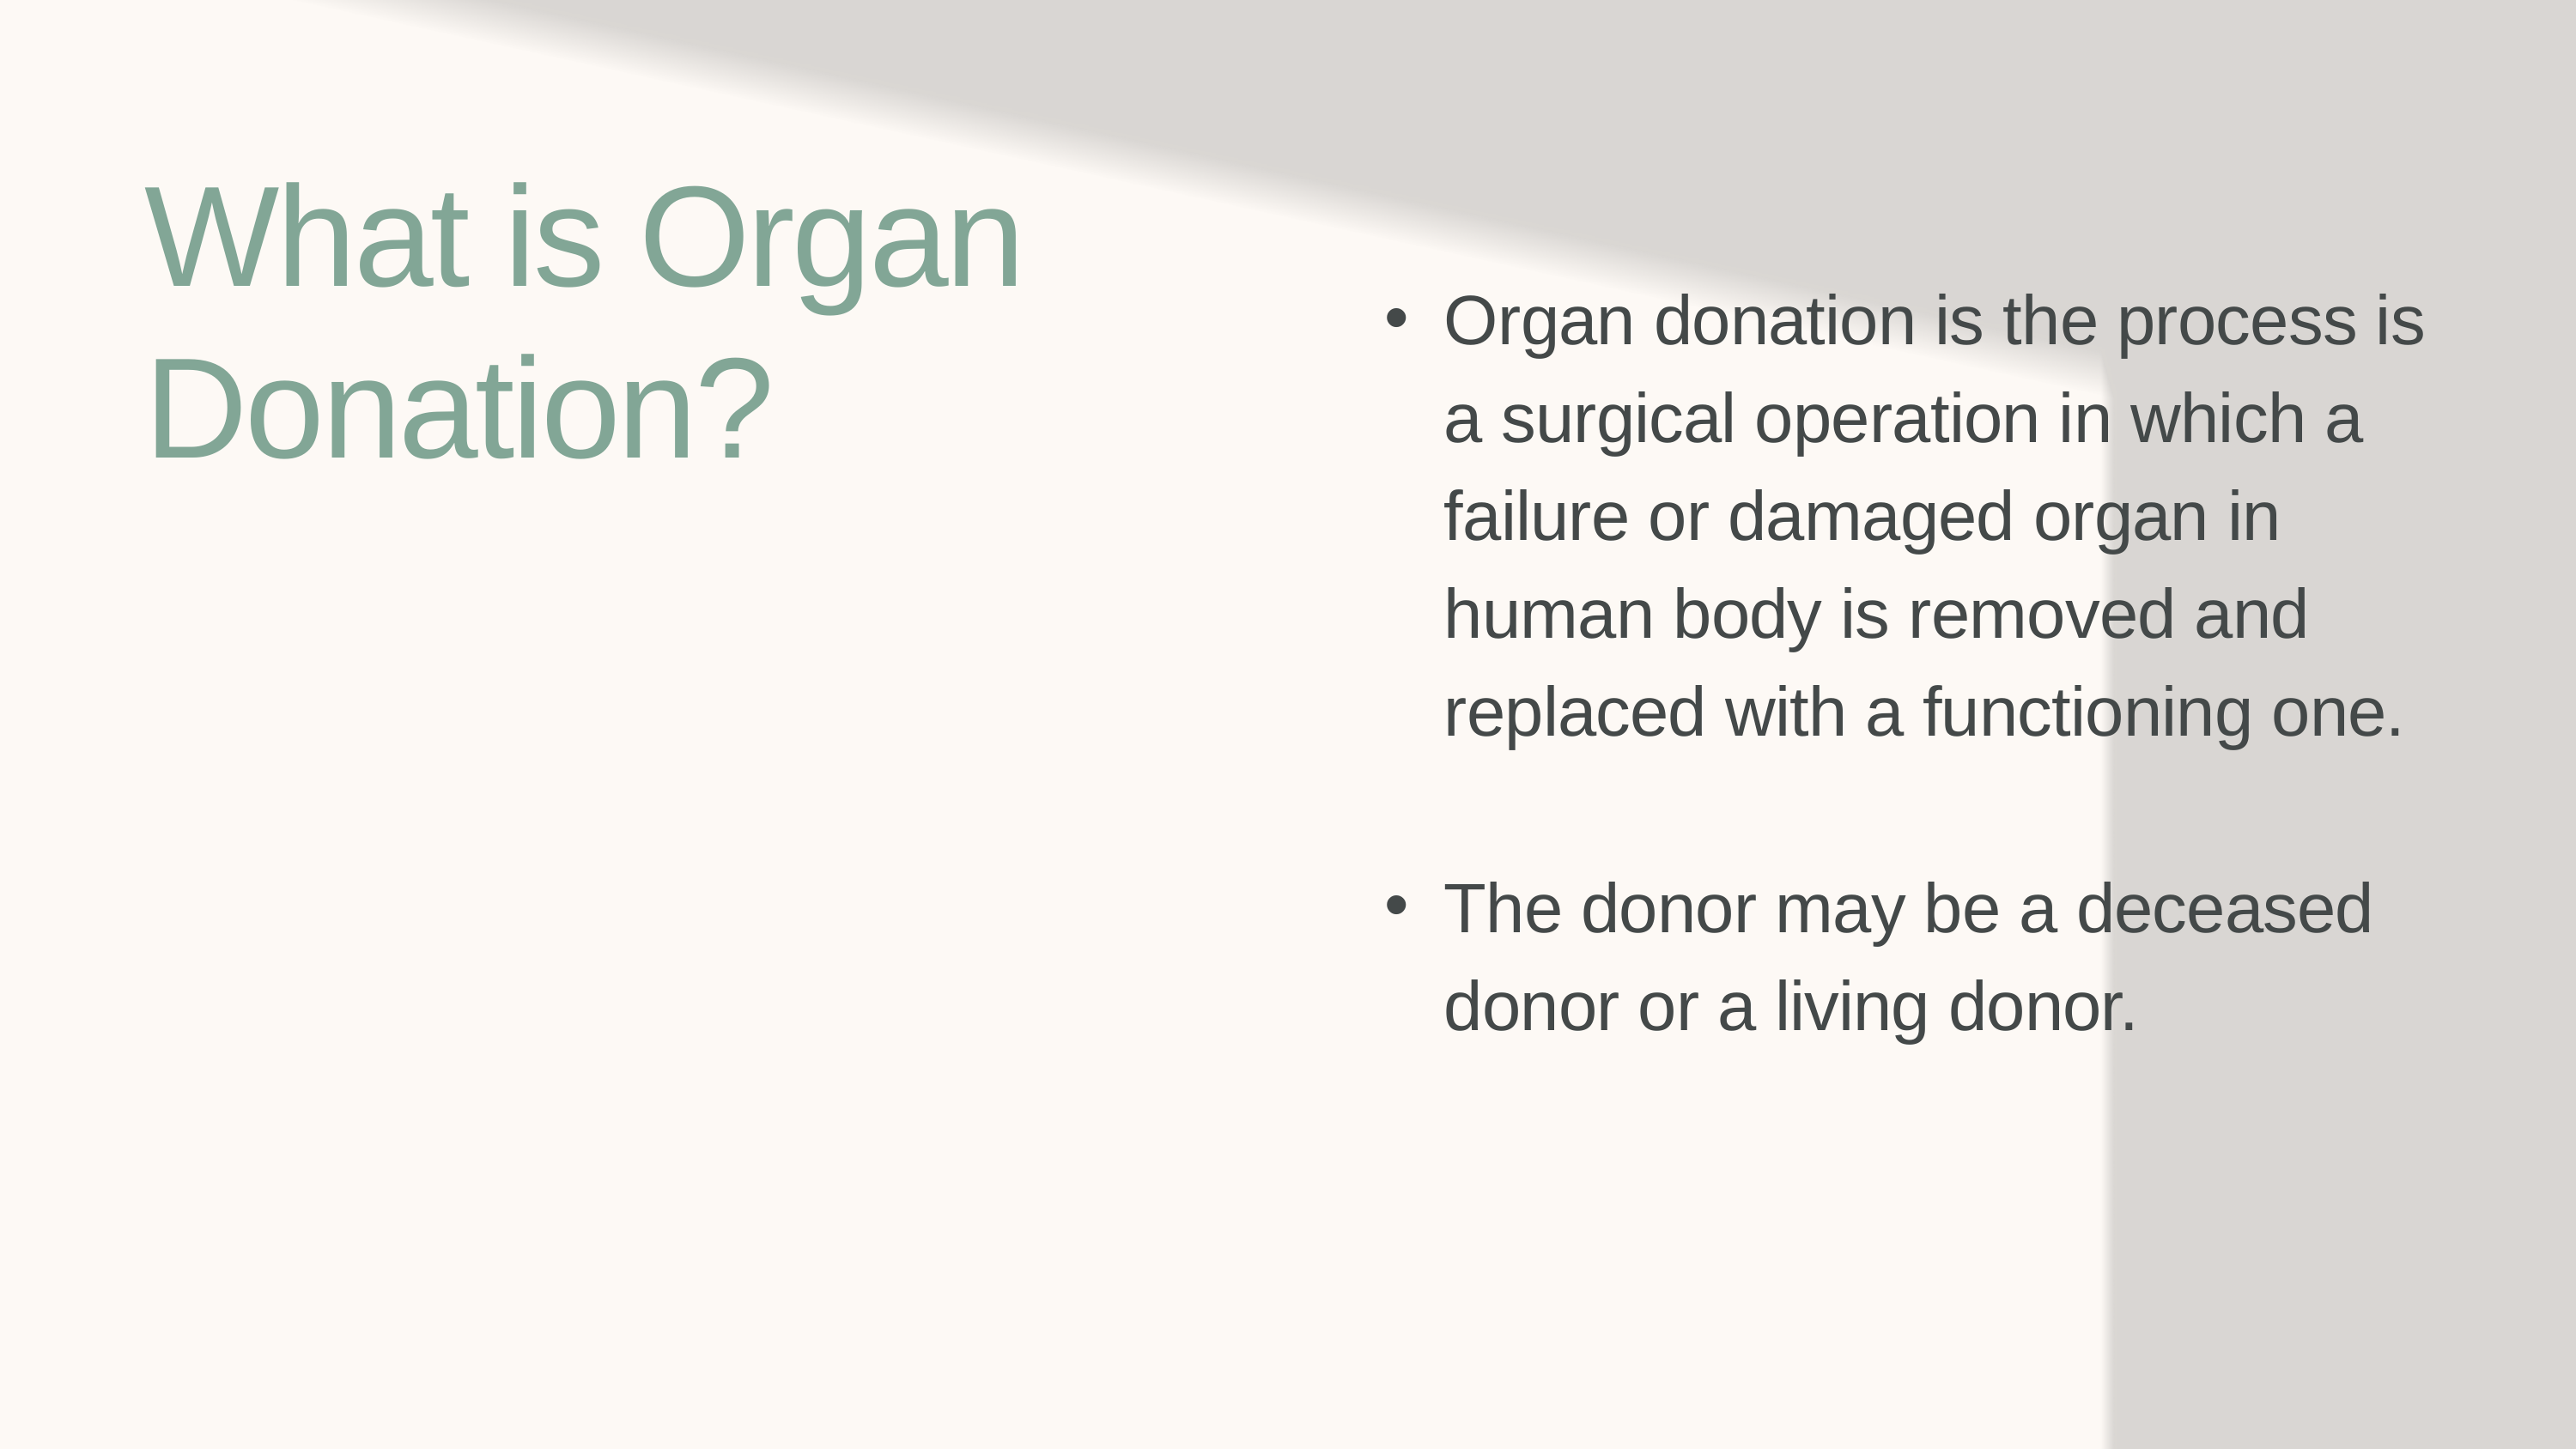

What is Organ Donation?
Organ donation is the process is a surgical operation in which a failure or damaged organ in human body is removed and replaced with a functioning one.

The donor may be a deceased donor or a living donor.